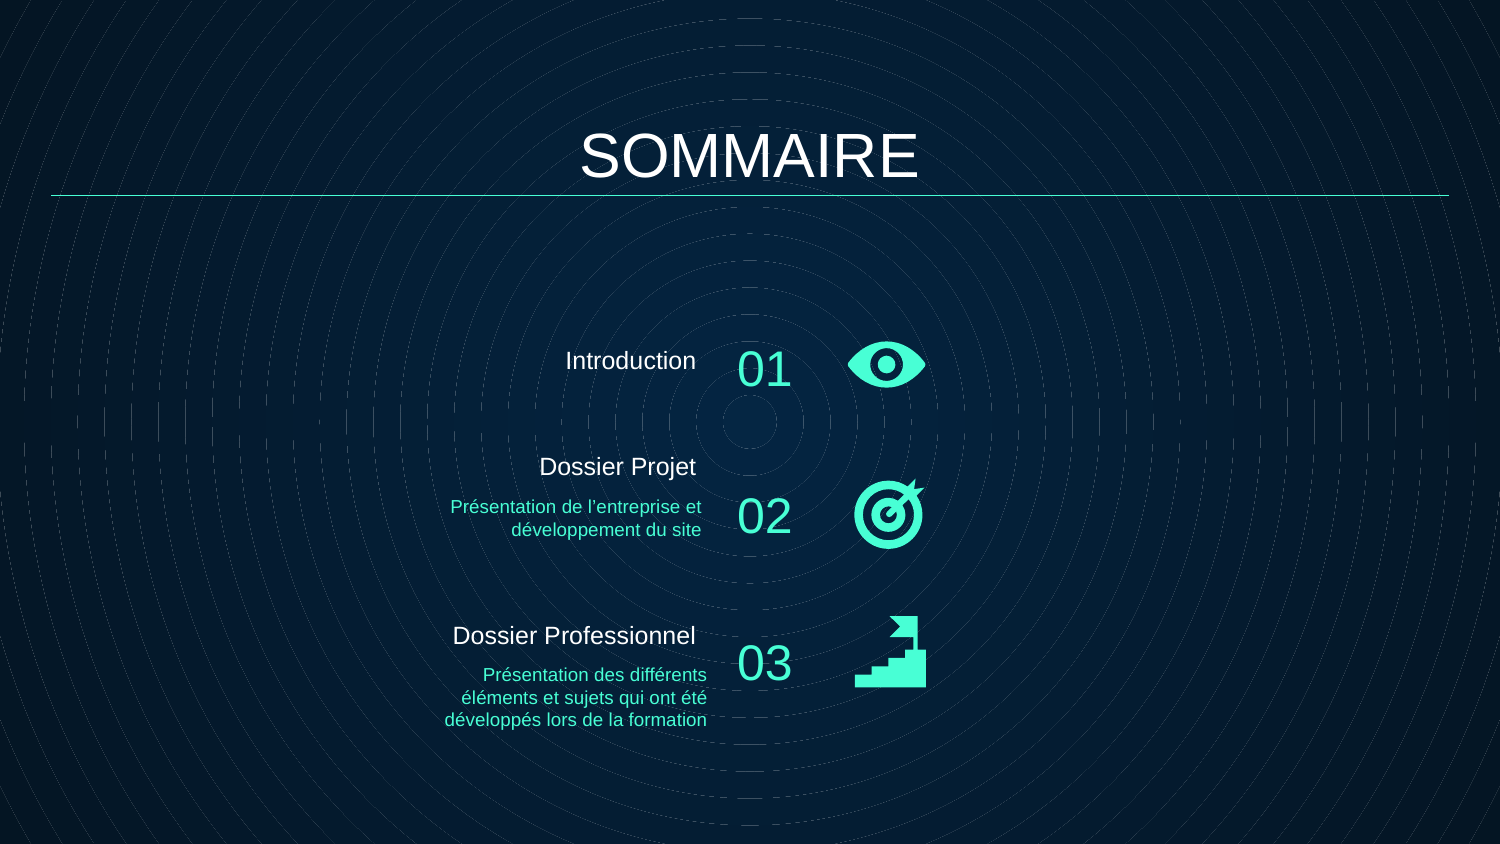

# SOMMAIRE
01

Introduction

Présentation de l’entreprise et développement du site
02
Dossier Projet

03

Dossier Professionnel
Présentation des différents éléments et sujets qui ont été développés lors de la formation